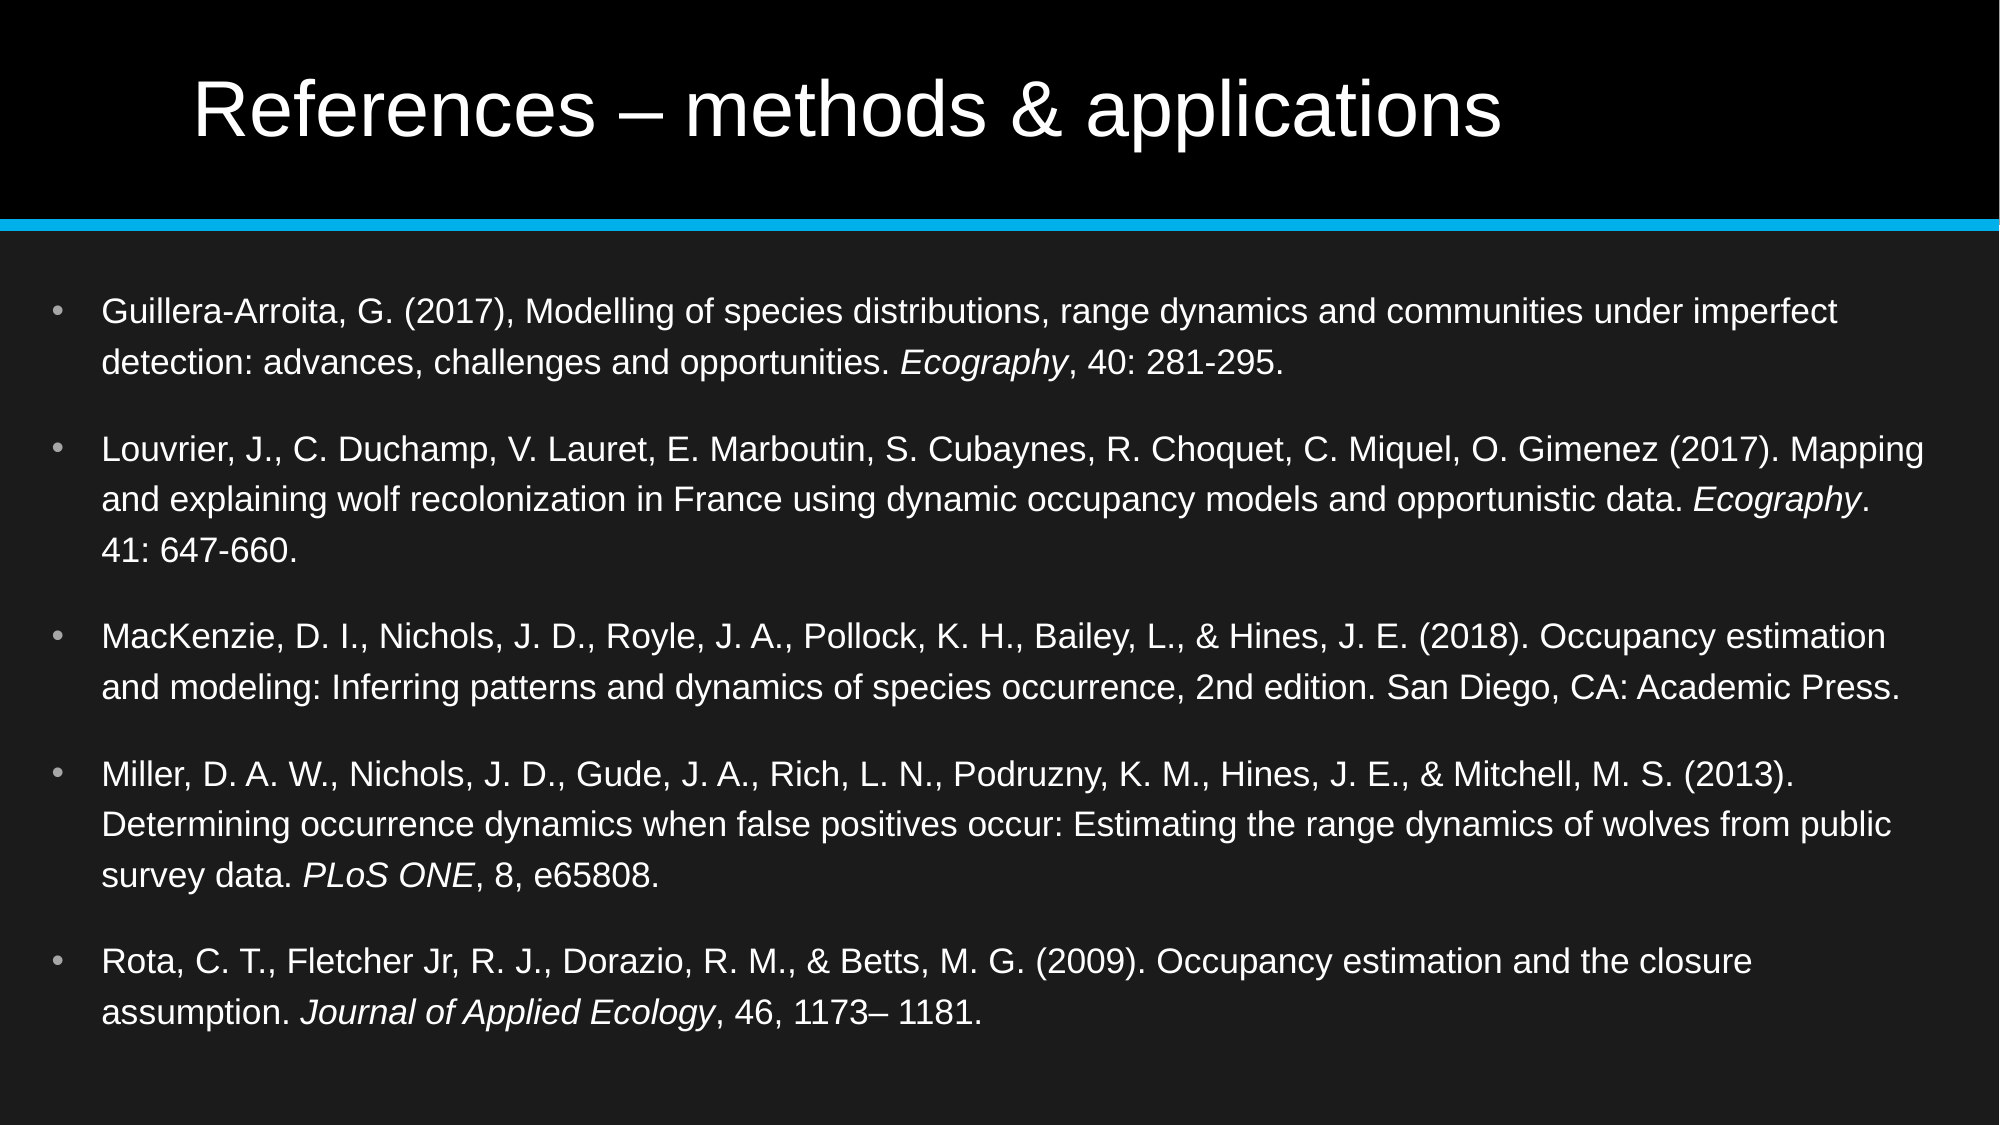

# References – methods & applications
Guillera-Arroita, G. (2017), Modelling of species distributions, range dynamics and communities under imperfect detection: advances, challenges and opportunities. Ecography, 40: 281-295.
Louvrier, J., C. Duchamp, V. Lauret, E. Marboutin, S. Cubaynes, R. Choquet, C. Miquel, O. Gimenez (2017). Mapping and explaining wolf recolonization in France using dynamic occupancy models and opportunistic data. Ecography. 41: 647-660.
MacKenzie, D. I., Nichols, J. D., Royle, J. A., Pollock, K. H., Bailey, L., & Hines, J. E. (2018). Occupancy estimation and modeling: Inferring patterns and dynamics of species occurrence, 2nd edition. San Diego, CA: Academic Press.
Miller, D. A. W., Nichols, J. D., Gude, J. A., Rich, L. N., Podruzny, K. M., Hines, J. E., & Mitchell, M. S. (2013). Determining occurrence dynamics when false positives occur: Estimating the range dynamics of wolves from public survey data. PLoS ONE, 8, e65808.
Rota, C. T., Fletcher Jr, R. J., Dorazio, R. M., & Betts, M. G. (2009). Occupancy estimation and the closure assumption. Journal of Applied Ecology, 46, 1173– 1181.